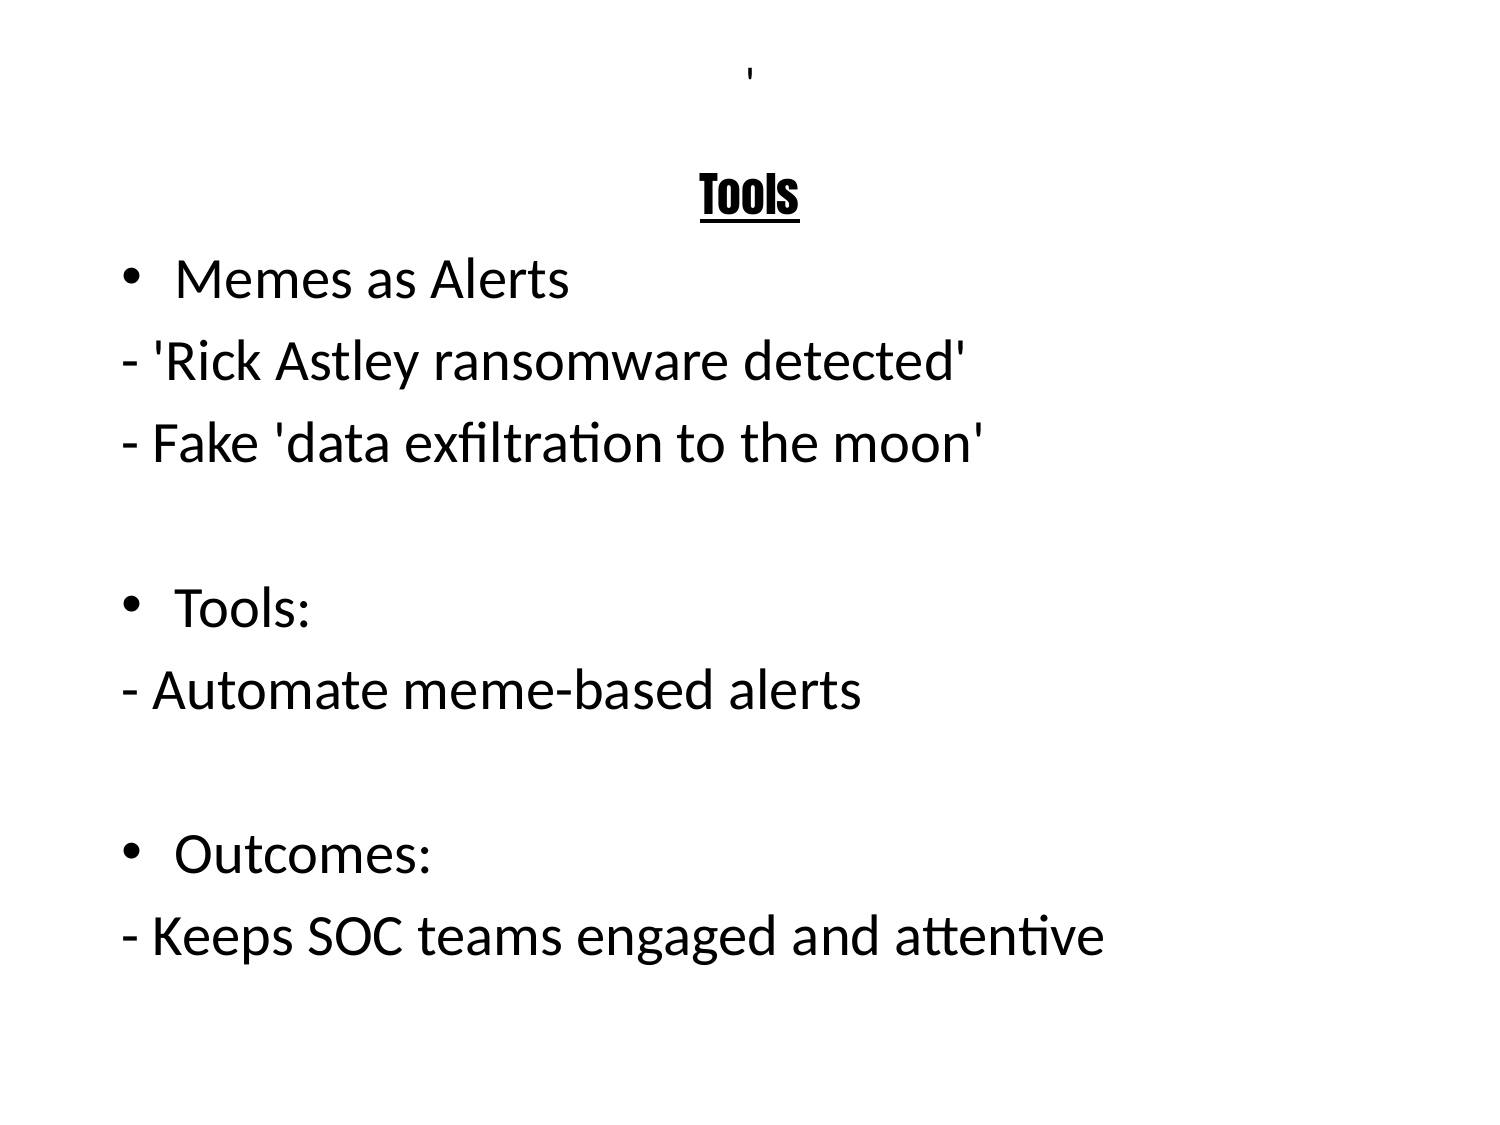

# '

Tools

Memes as Alerts
- 'Rick Astley ransomware detected'
- Fake 'data exfiltration to the moon'

Tools:
- Automate meme-based alerts

Outcomes:
- Keeps SOC teams engaged and attentive